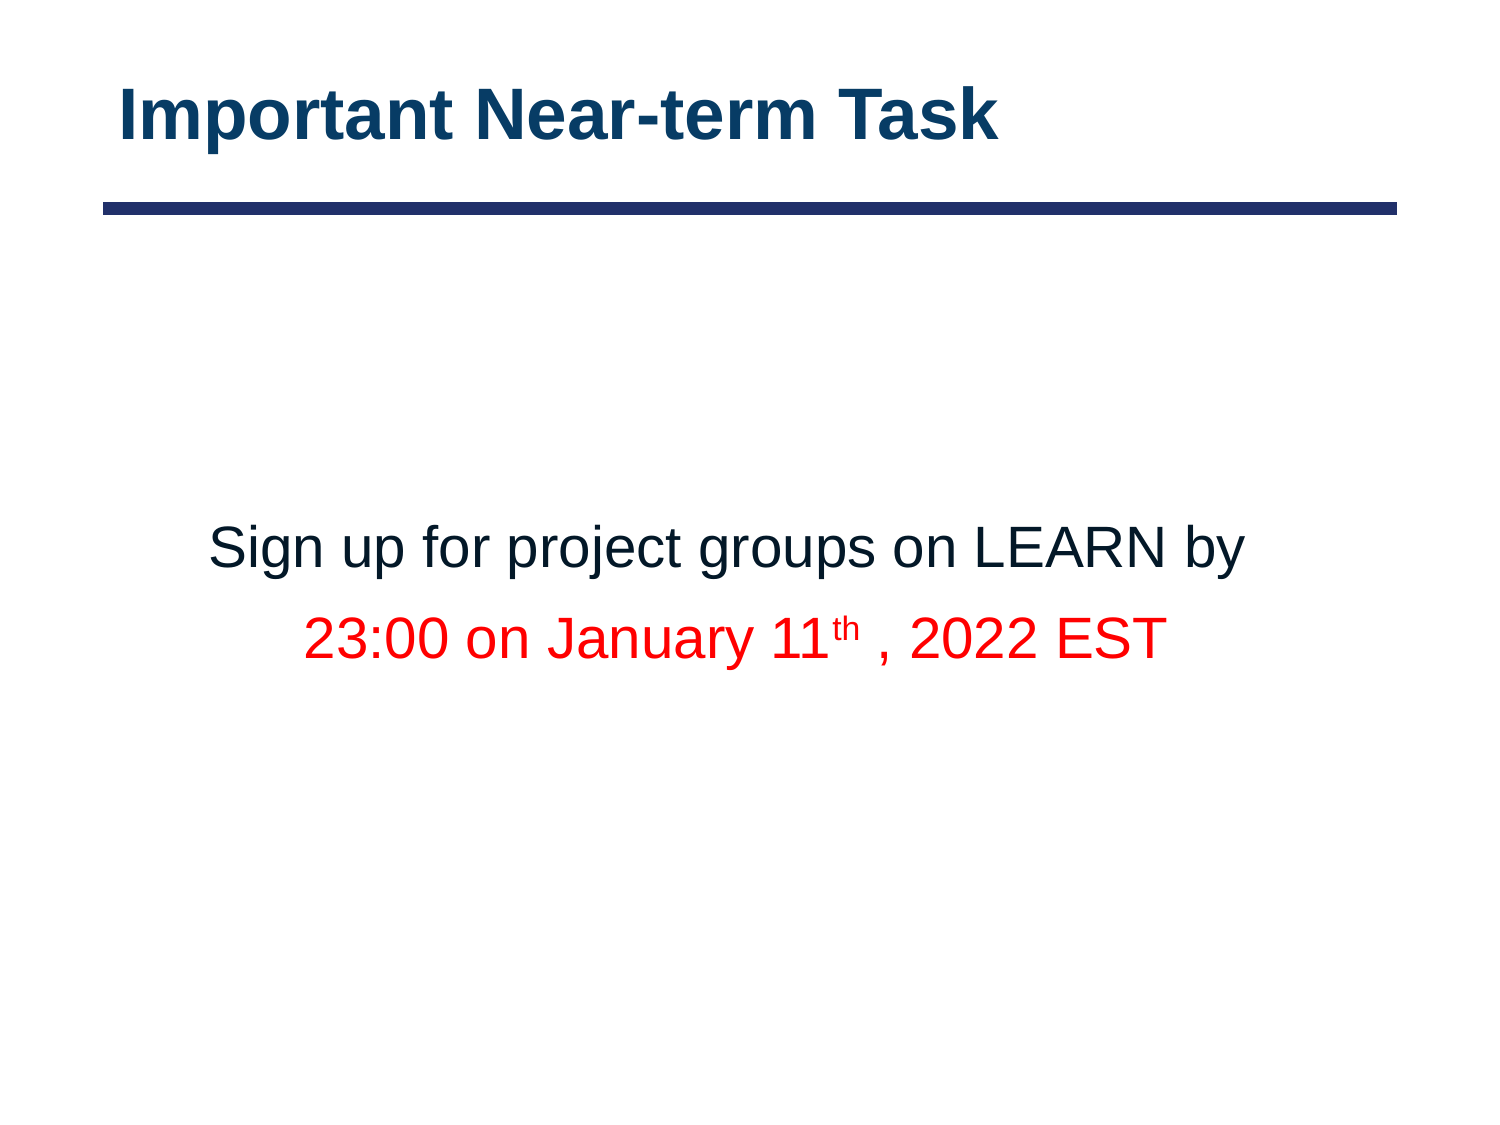

# Important Near-term Task
Sign up for project groups on LEARN by
23:00 on January 11th , 2022 EST